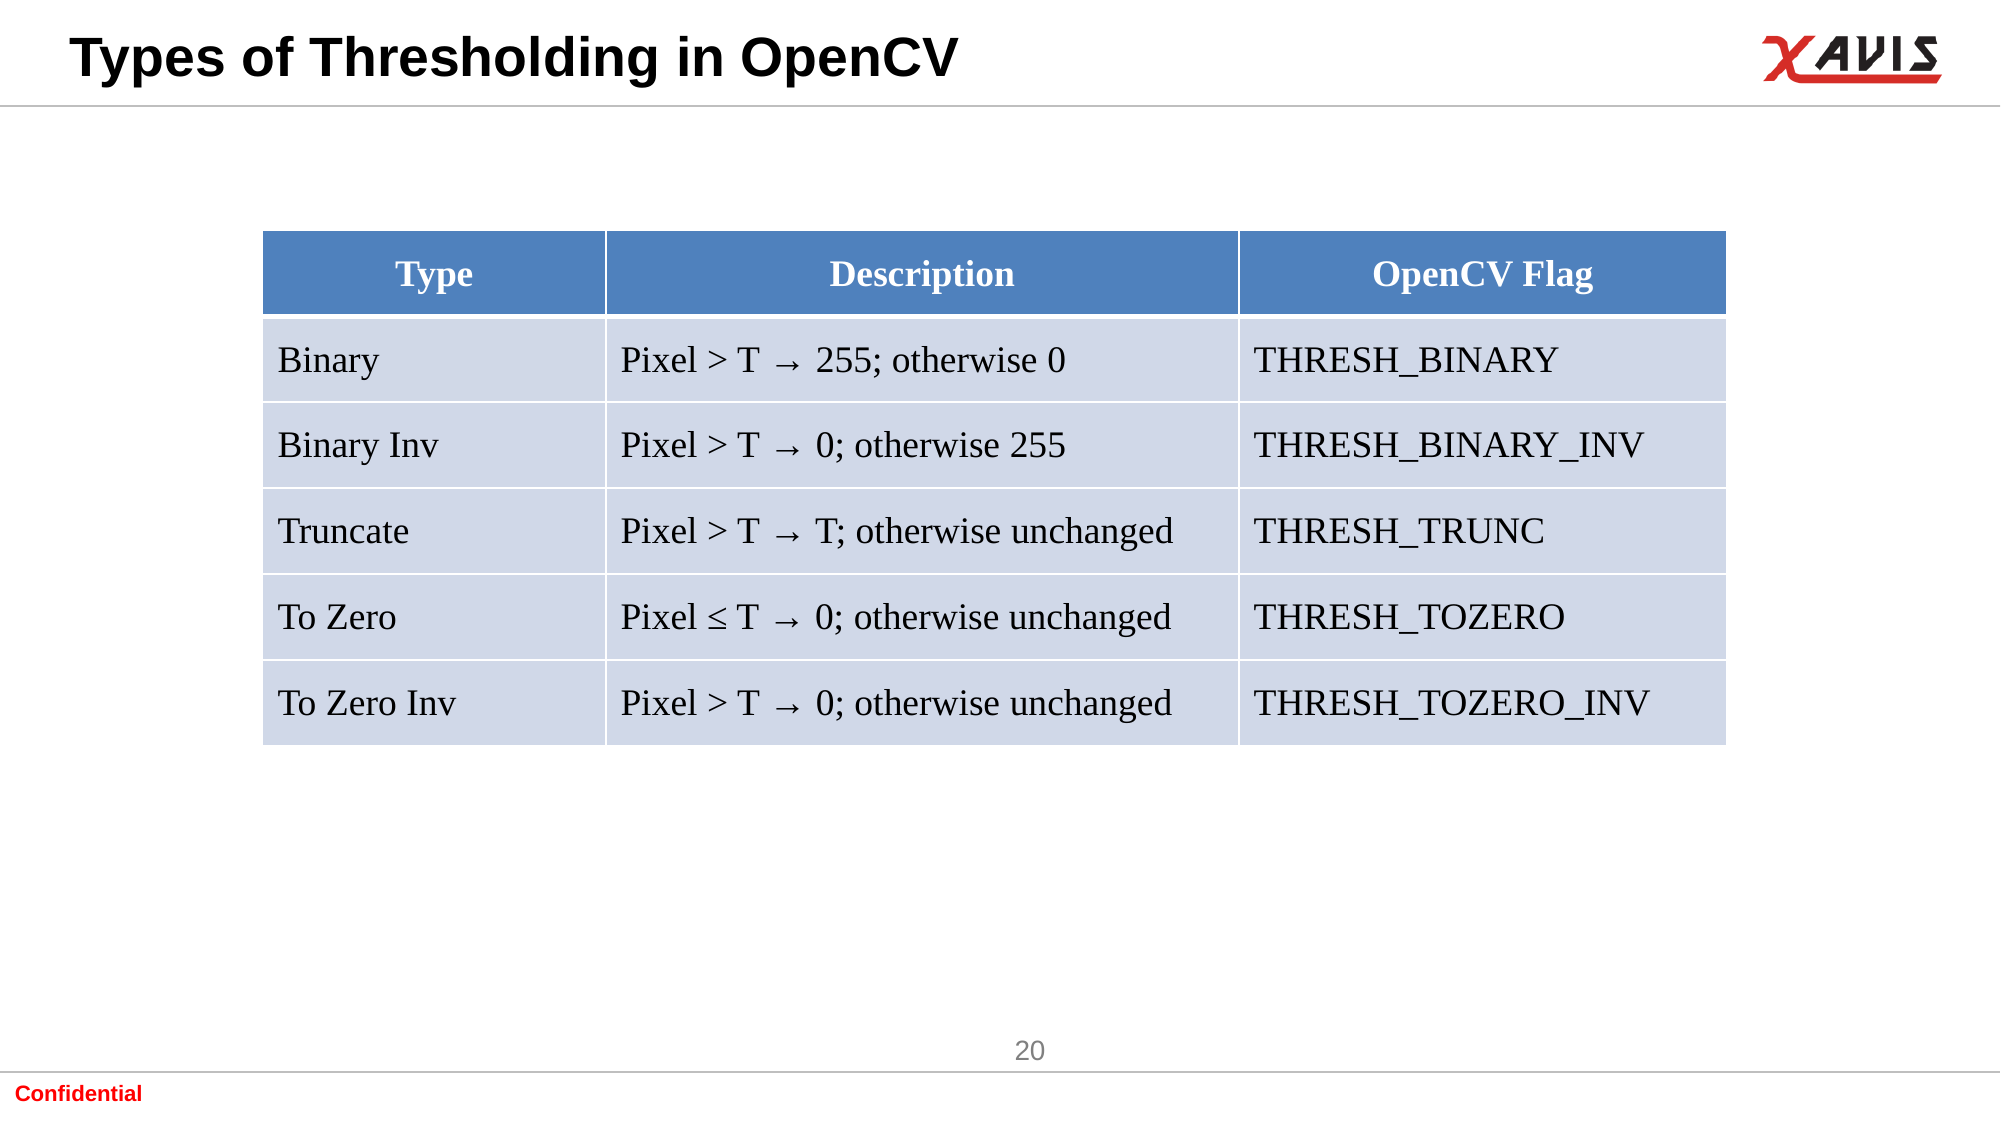

# Types of Thresholding in OpenCV
| Type | Description | OpenCV Flag |
| --- | --- | --- |
| Binary | Pixel > T → 255; otherwise 0 | THRESH\_BINARY |
| Binary Inv | Pixel > T → 0; otherwise 255 | THRESH\_BINARY\_INV |
| Truncate | Pixel > T → T; otherwise unchanged | THRESH\_TRUNC |
| To Zero | Pixel ≤ T → 0; otherwise unchanged | THRESH\_TOZERO |
| To Zero Inv | Pixel > T → 0; otherwise unchanged | THRESH\_TOZERO\_INV |